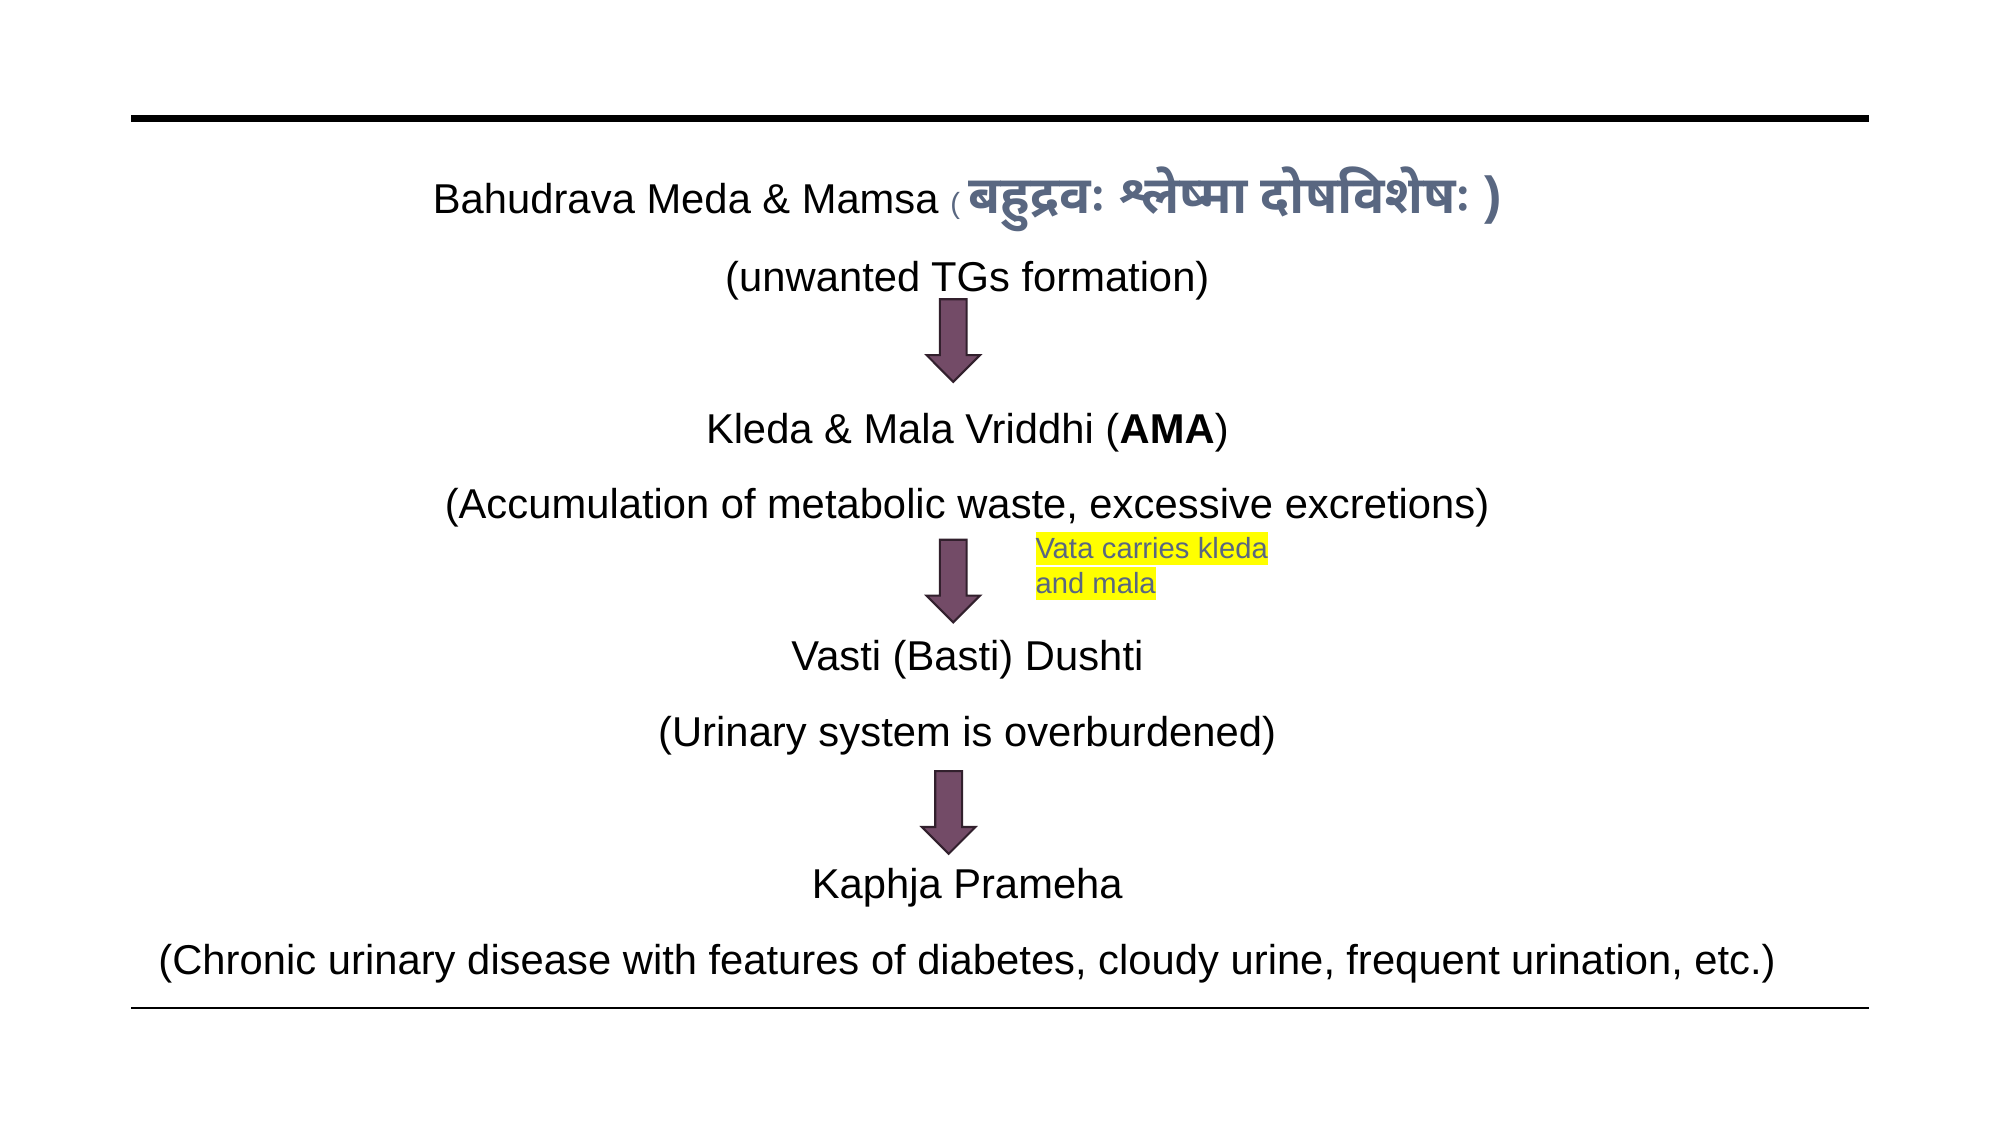

Bahudrava Meda & Mamsa ( बहुद्रवः श्लेष्मा दोषविशेषः )
(unwanted TGs formation)

Kleda & Mala Vriddhi (AMA)
(Accumulation of metabolic waste, excessive excretions)

Vasti (Basti) Dushti
(Urinary system is overburdened)

Kaphja Prameha
(Chronic urinary disease with features of diabetes, cloudy urine, frequent urination, etc.)

Vata carries kleda and mala